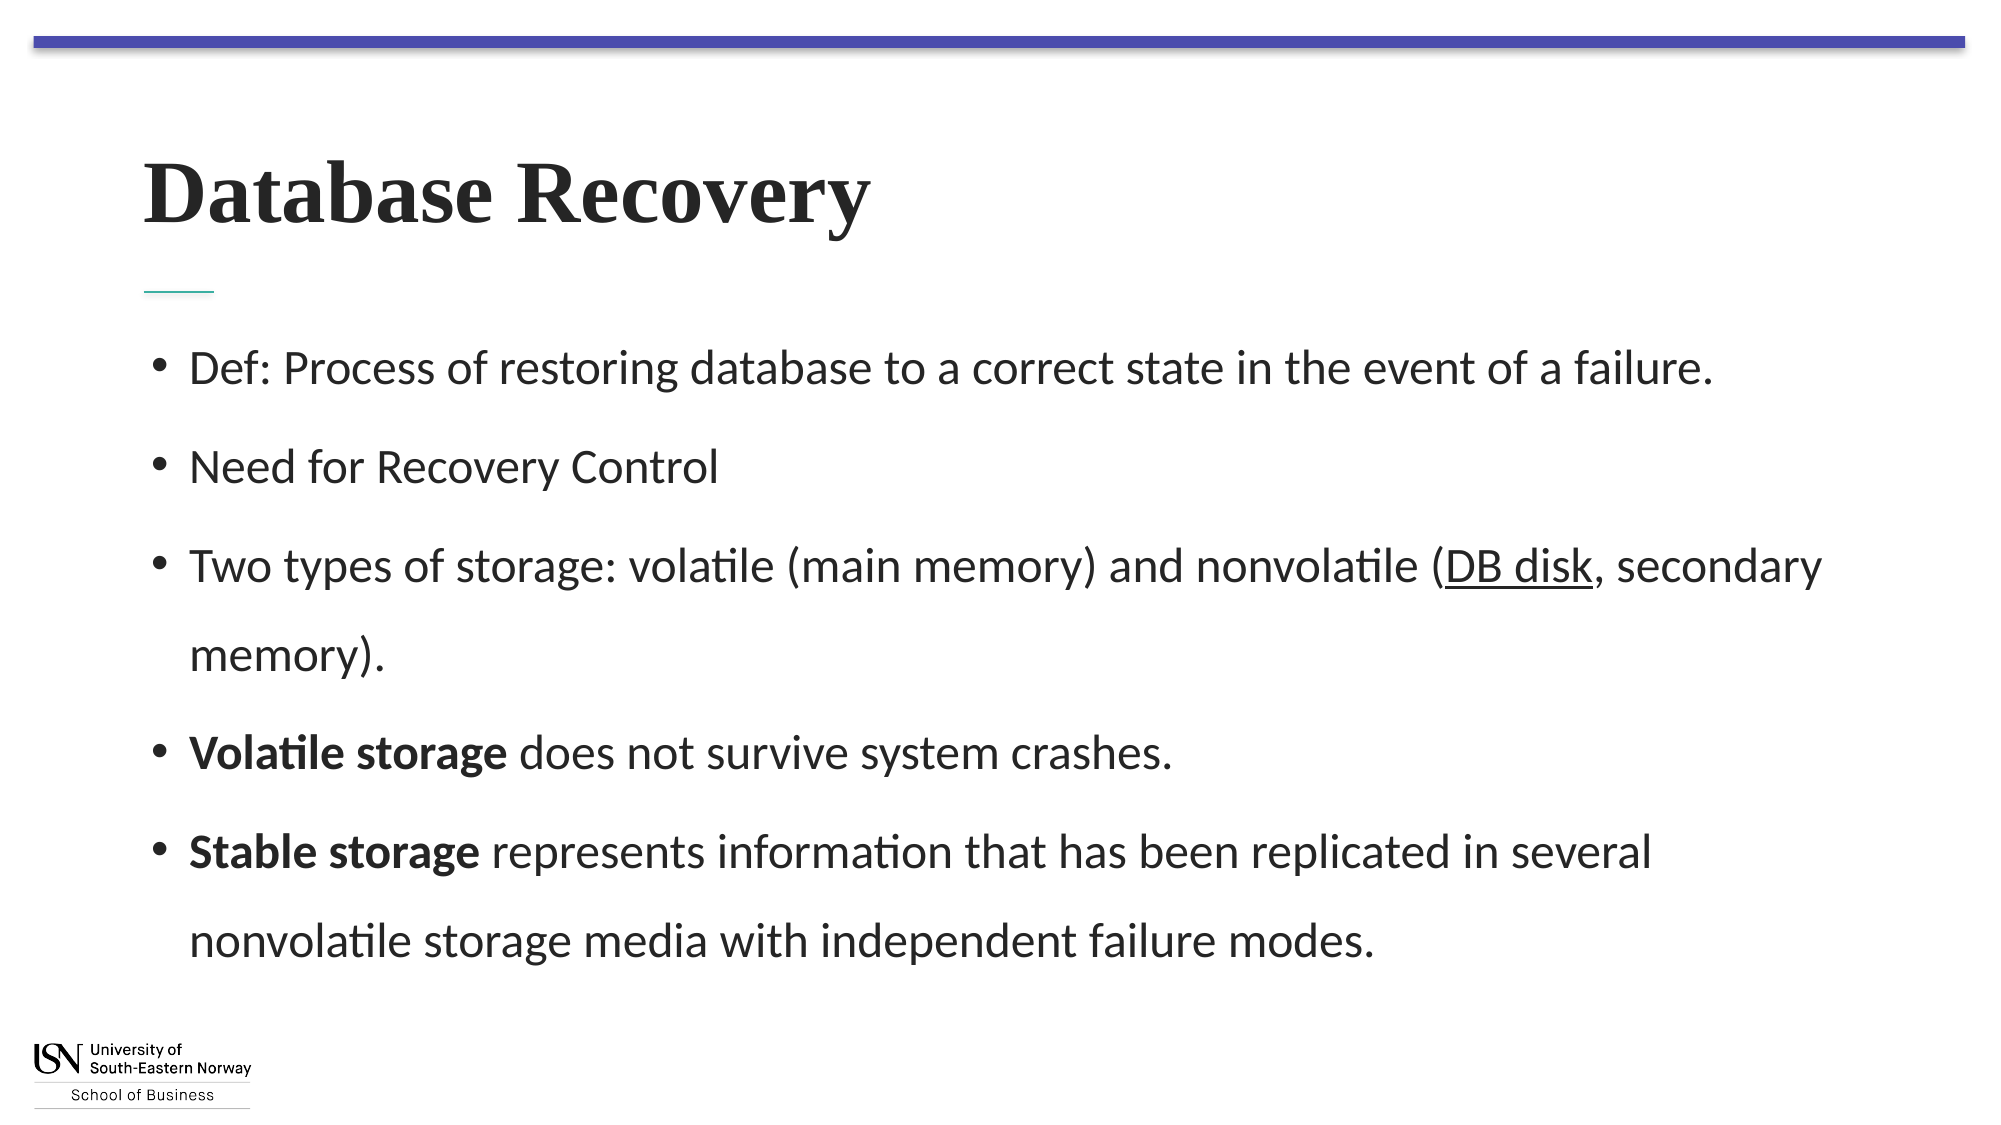

# Database Recovery
Def: Process of restoring database to a correct state in the event of a failure.
Need for Recovery Control
Two types of storage: volatile (main memory) and nonvolatile (DB disk, secondary memory).
Volatile storage does not survive system crashes.
Stable storage represents information that has been replicated in several nonvolatile storage media with independent failure modes.